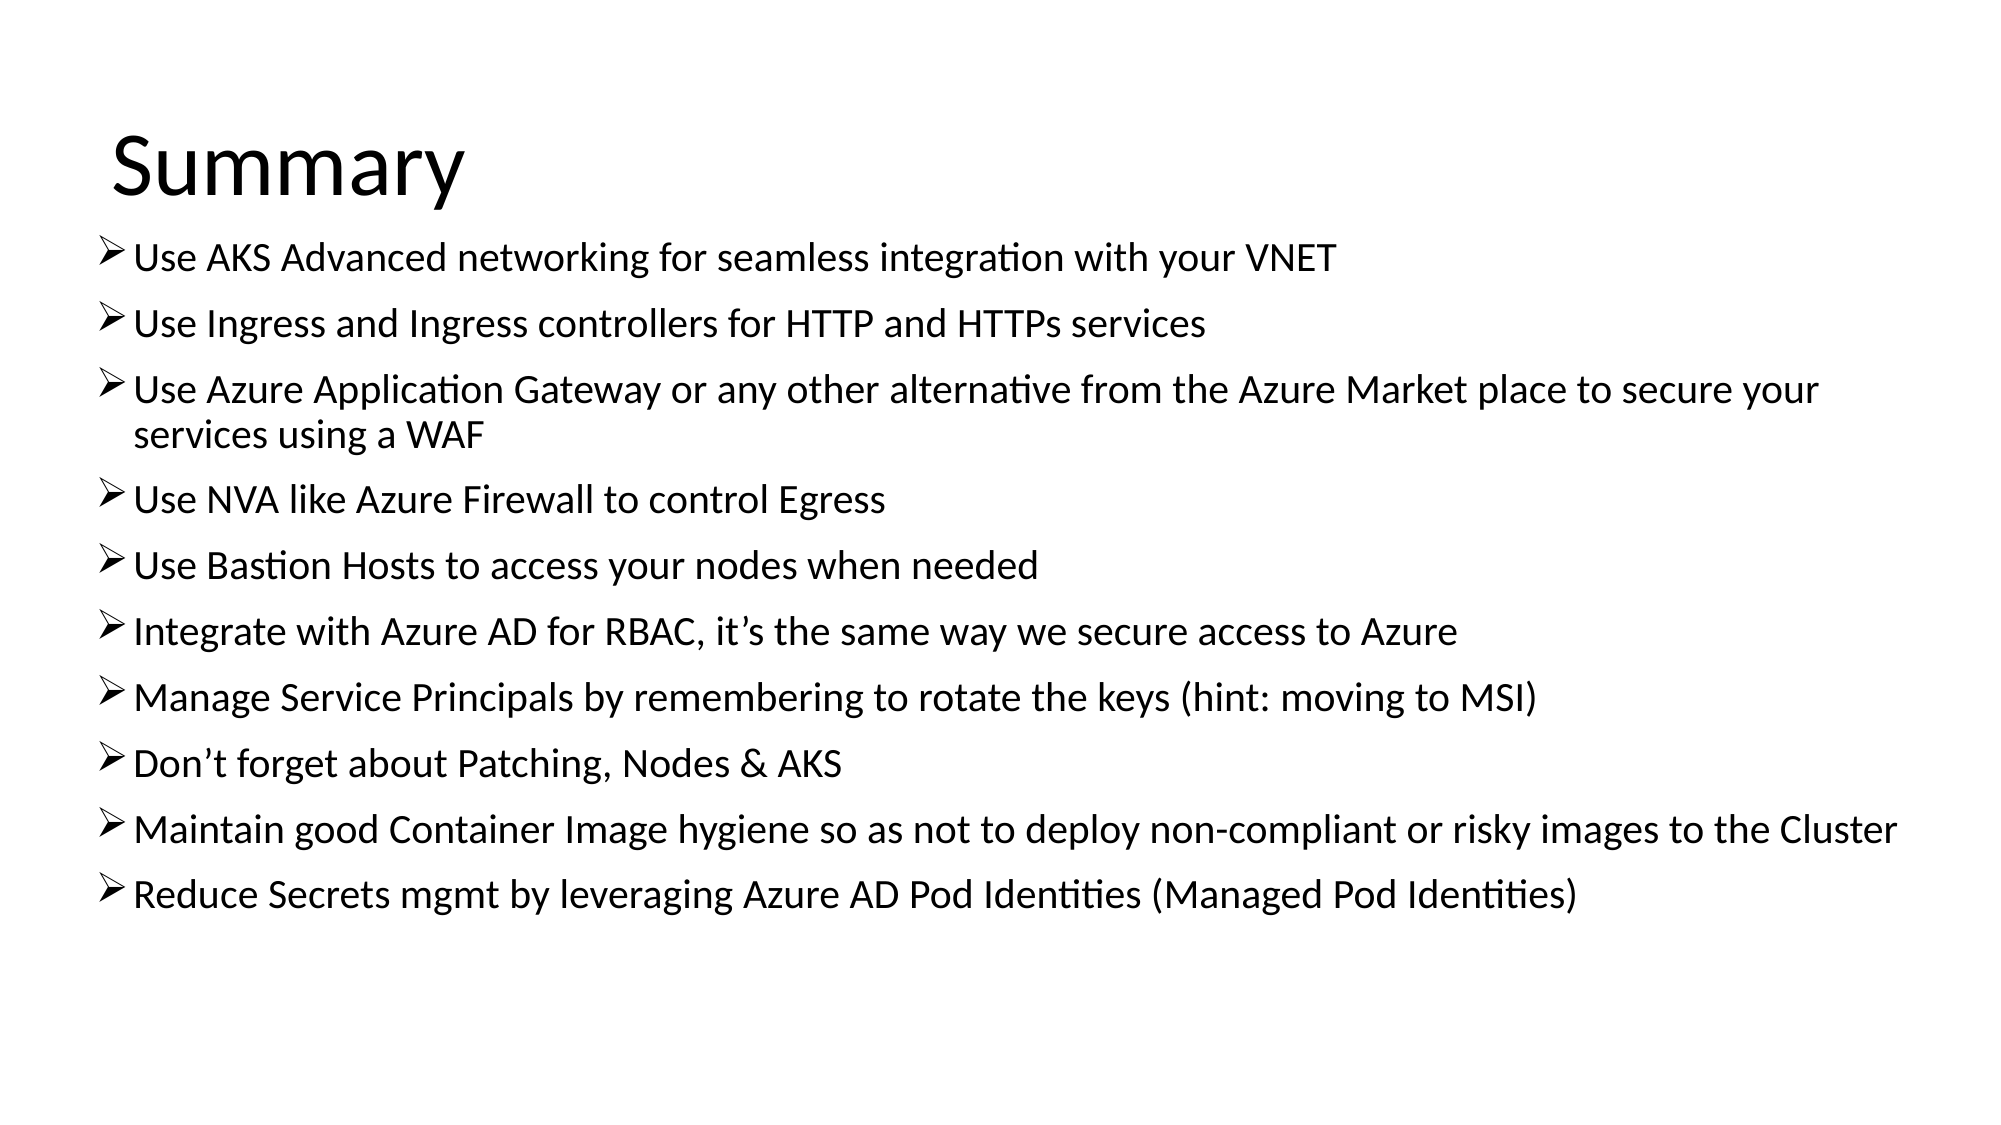

# Summary
Use AKS Advanced networking for seamless integration with your VNET
Use Ingress and Ingress controllers for HTTP and HTTPs services
Use Azure Application Gateway or any other alternative from the Azure Market place to secure your services using a WAF
Use NVA like Azure Firewall to control Egress
Use Bastion Hosts to access your nodes when needed
Integrate with Azure AD for RBAC, it’s the same way we secure access to Azure
Manage Service Principals by remembering to rotate the keys (hint: moving to MSI)
Don’t forget about Patching, Nodes & AKS
Maintain good Container Image hygiene so as not to deploy non-compliant or risky images to the Cluster
Reduce Secrets mgmt by leveraging Azure AD Pod Identities (Managed Pod Identities)